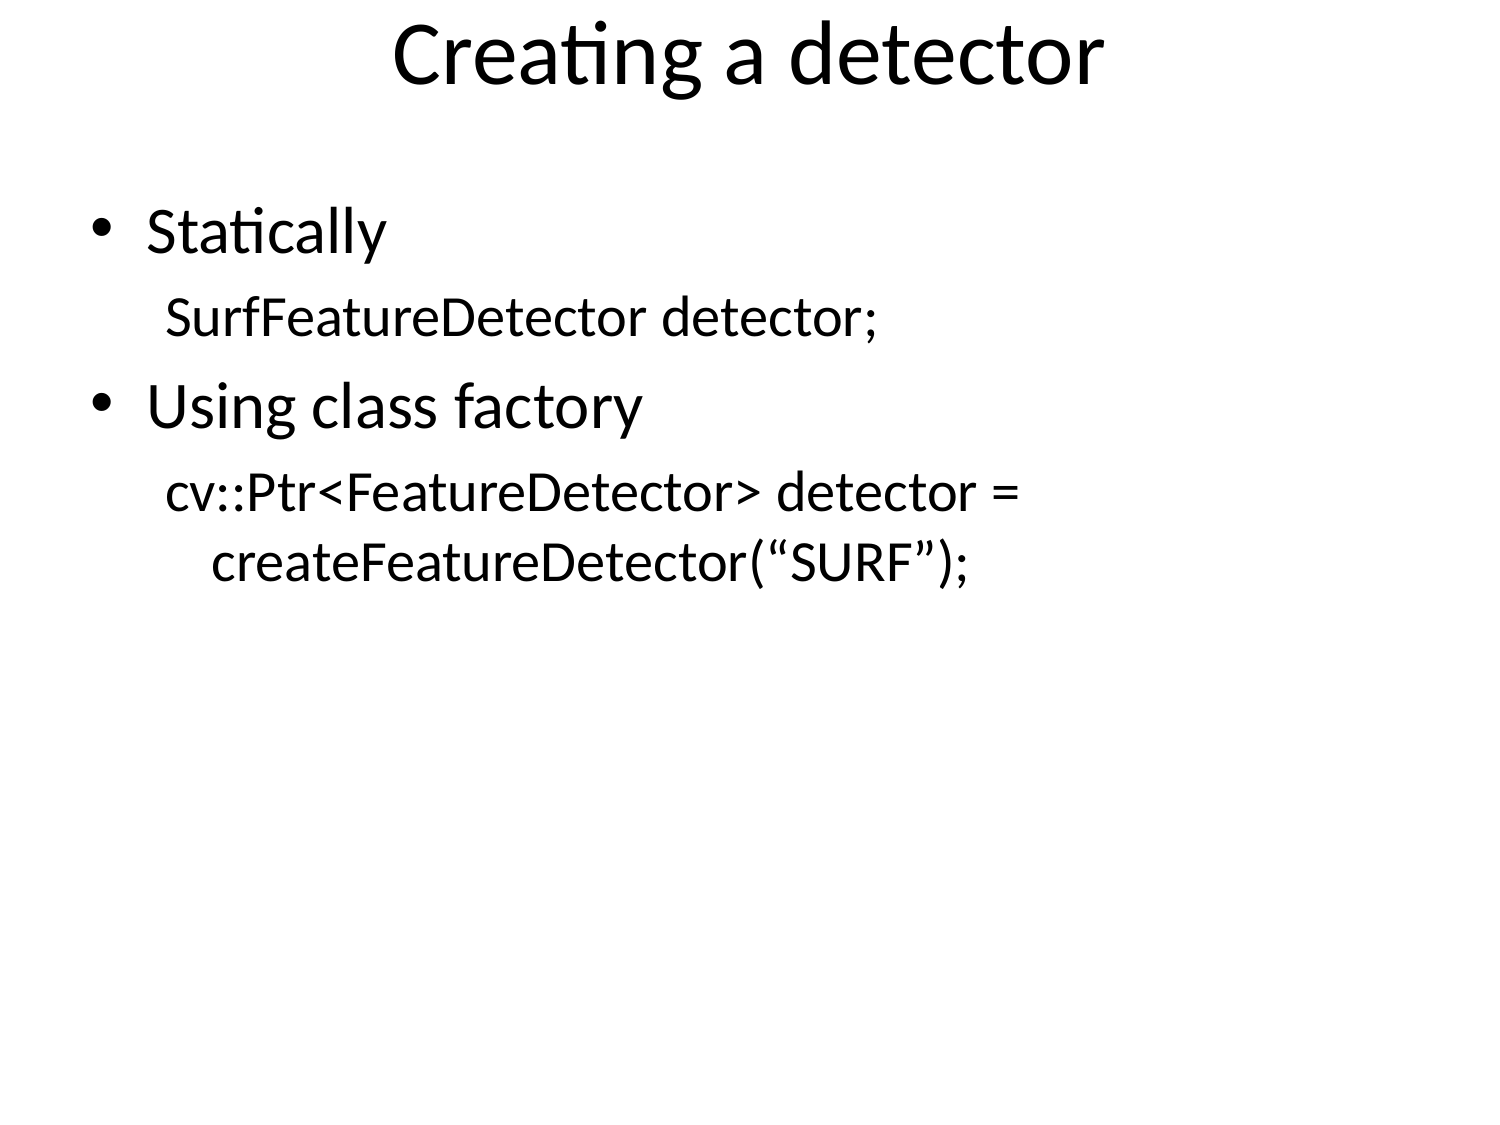

# Creating a detector
Statically
SurfFeatureDetector detector;
Using class factory
cv::Ptr<FeatureDetector> detector = createFeatureDetector(“SURF”);